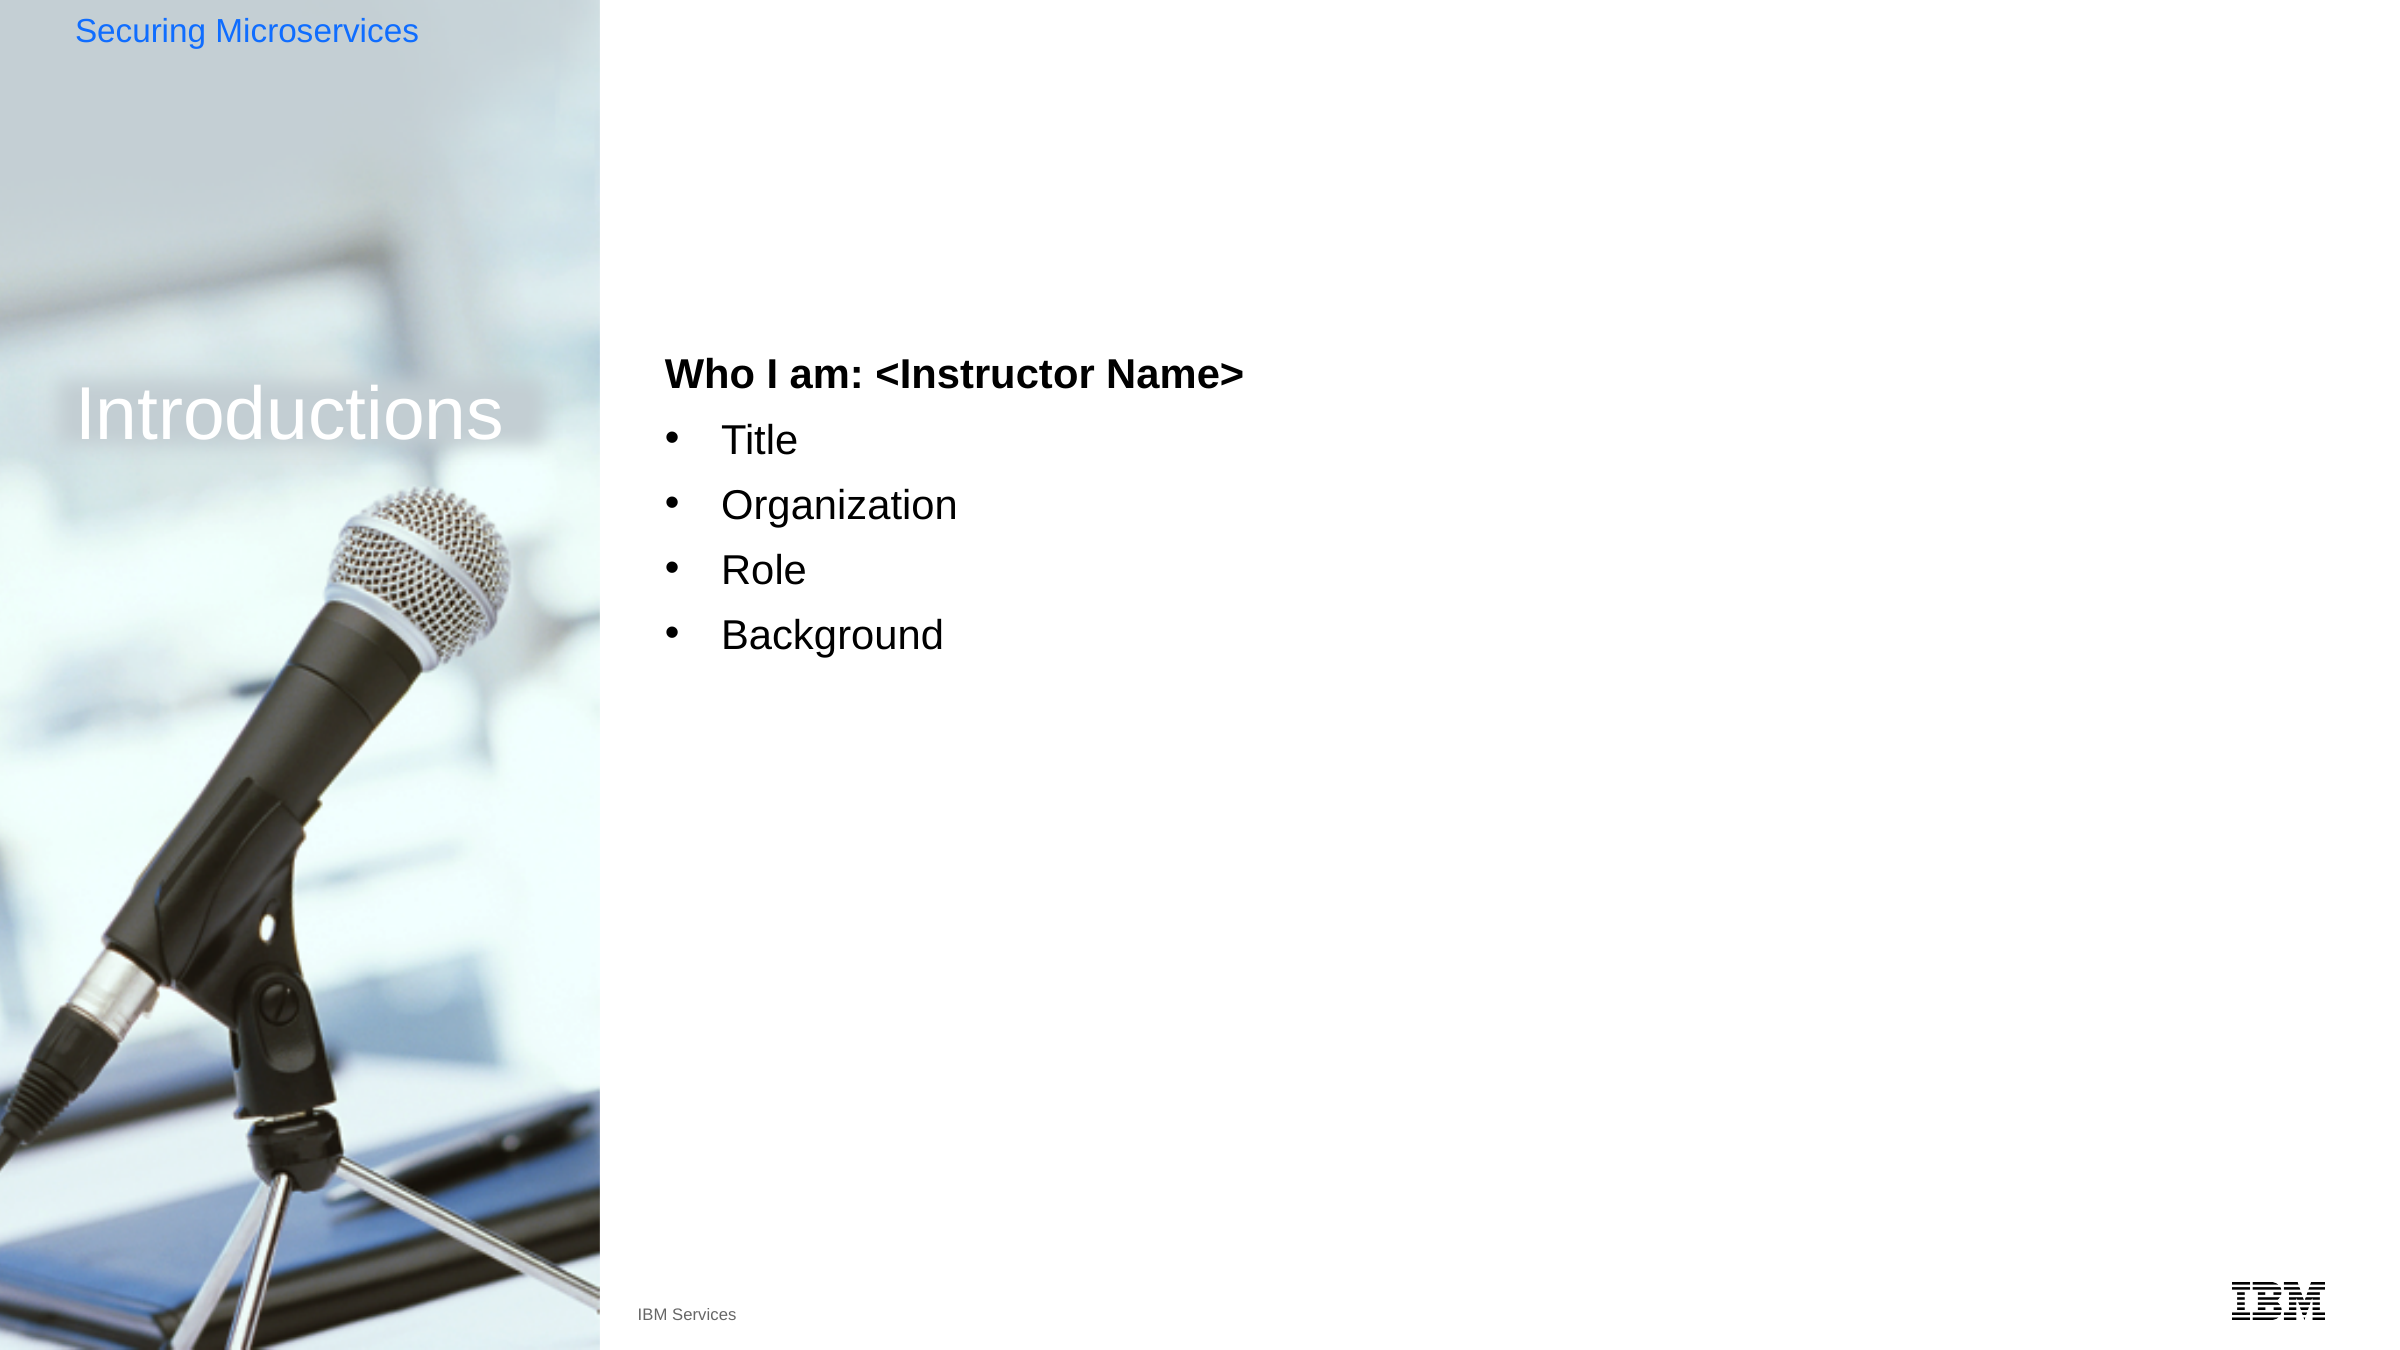

Securing Microservices
# Introductions
Who I am: <Instructor Name>
Title
Organization
Role
Background